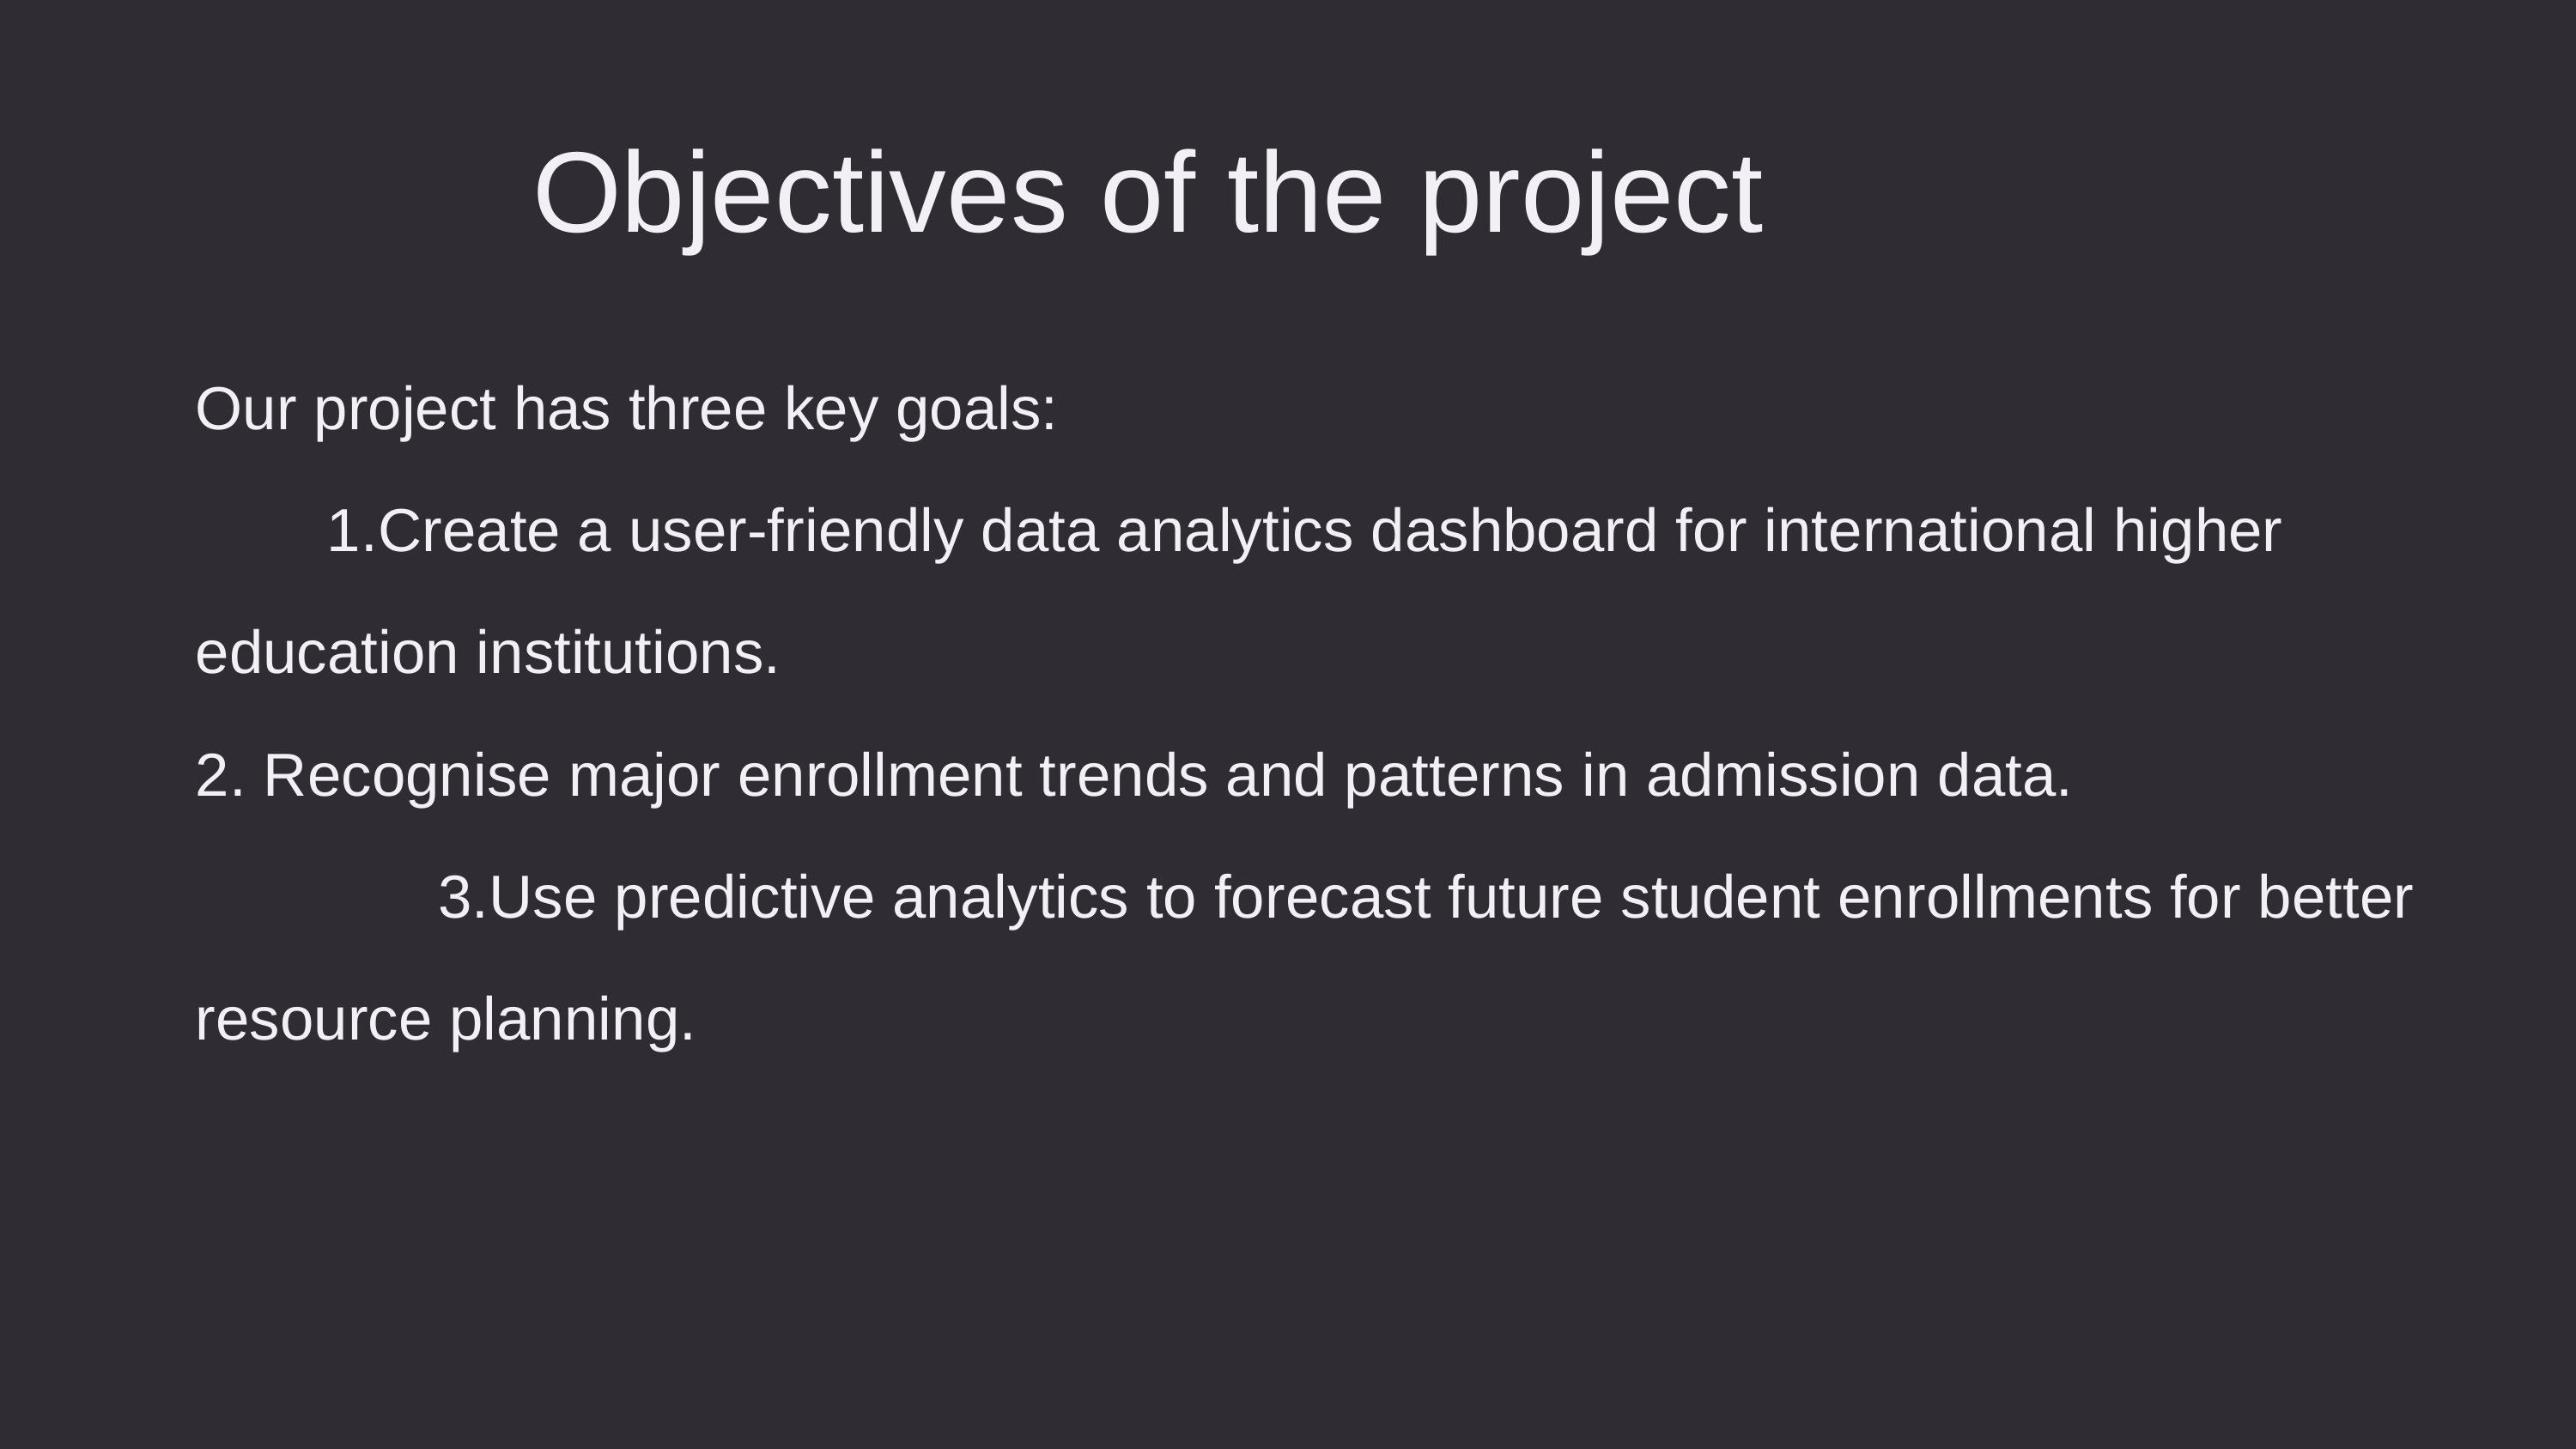

Objectives of the project
Our project has three key goals:
1.Create a user-friendly data analytics dashboard for international higher
education institutions.
2. Recognise major enrollment trends and patterns in admission data.
3.Use predictive analytics to forecast future student enrollments for better
resource planning.